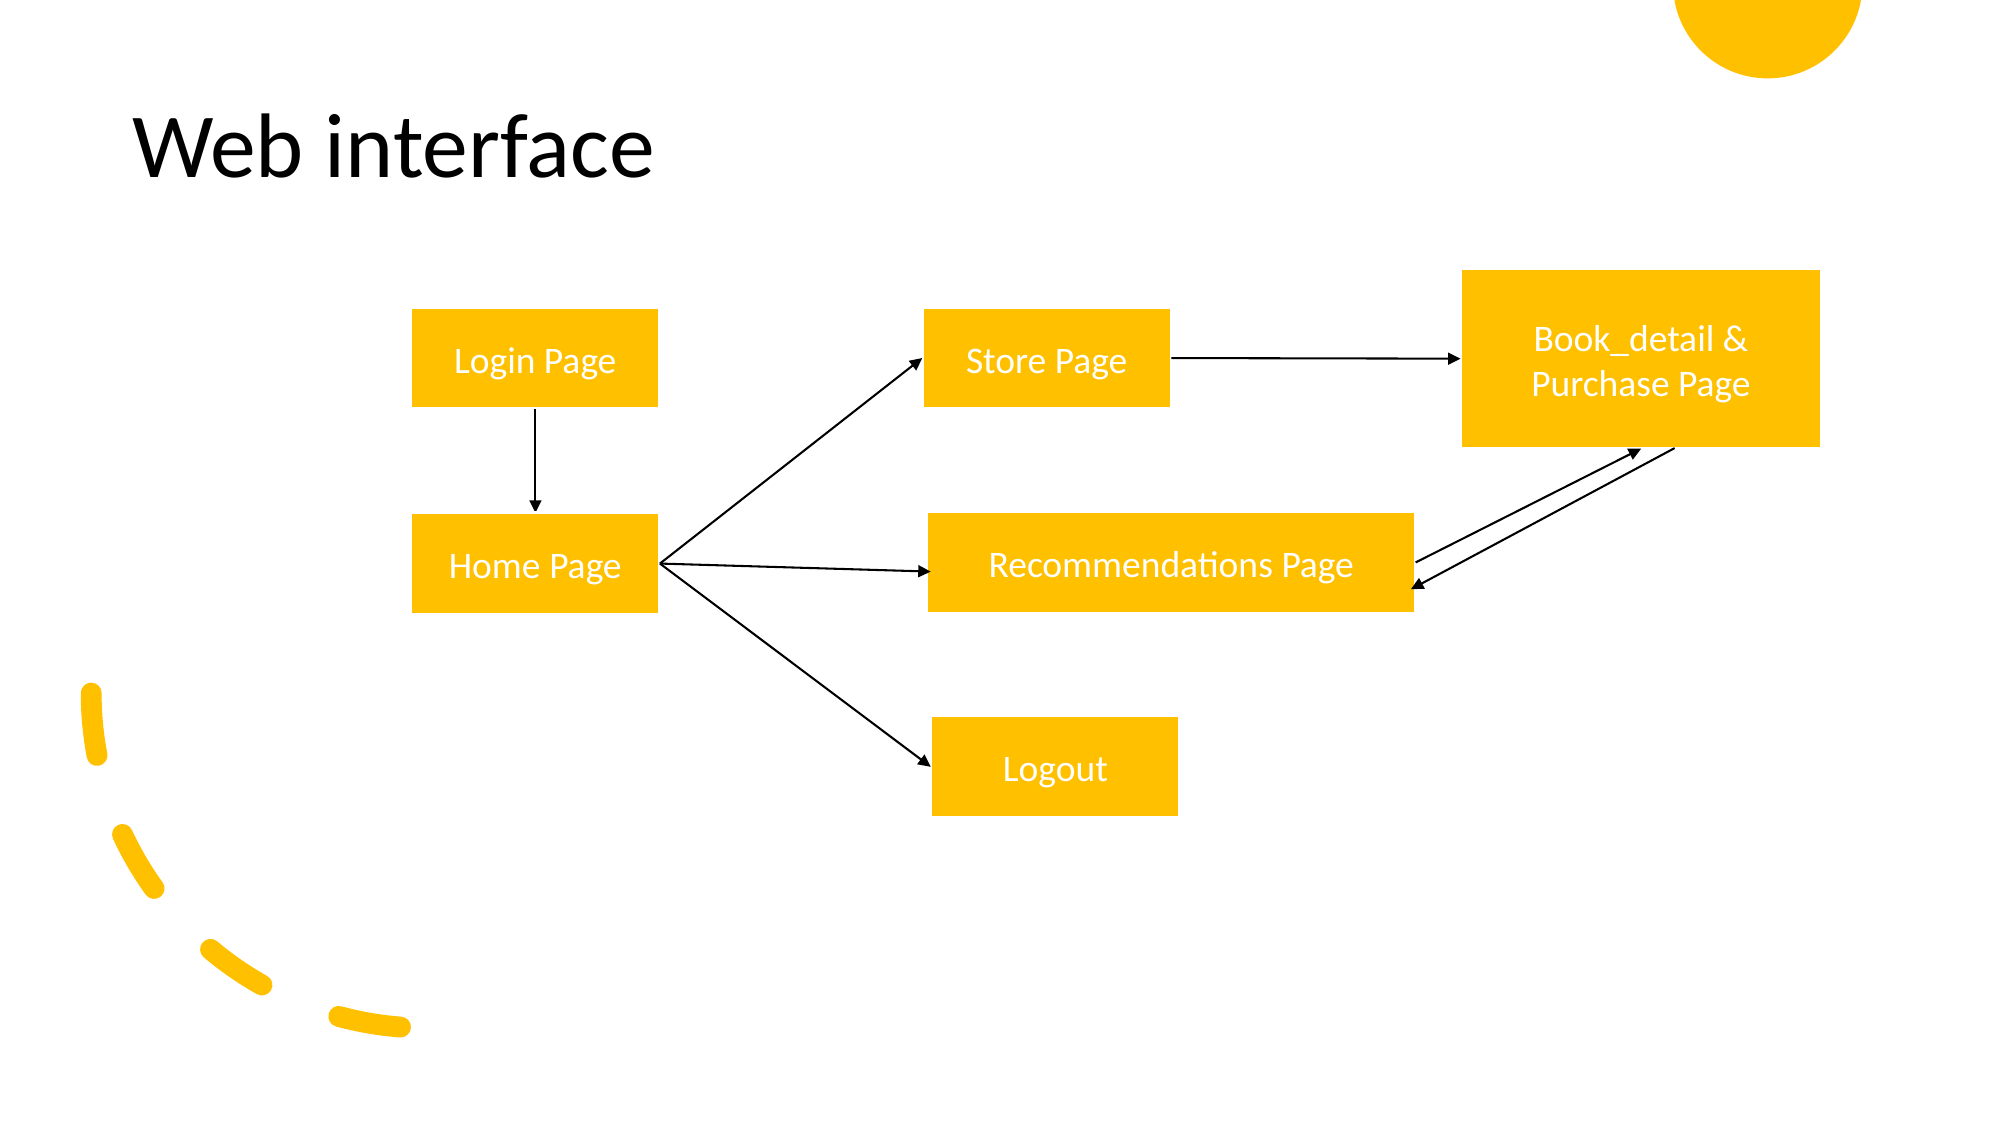

# Web interface
Book_detail & Purchase Page
Login Page
Store Page

Recommendations Page
Home Page
Logout